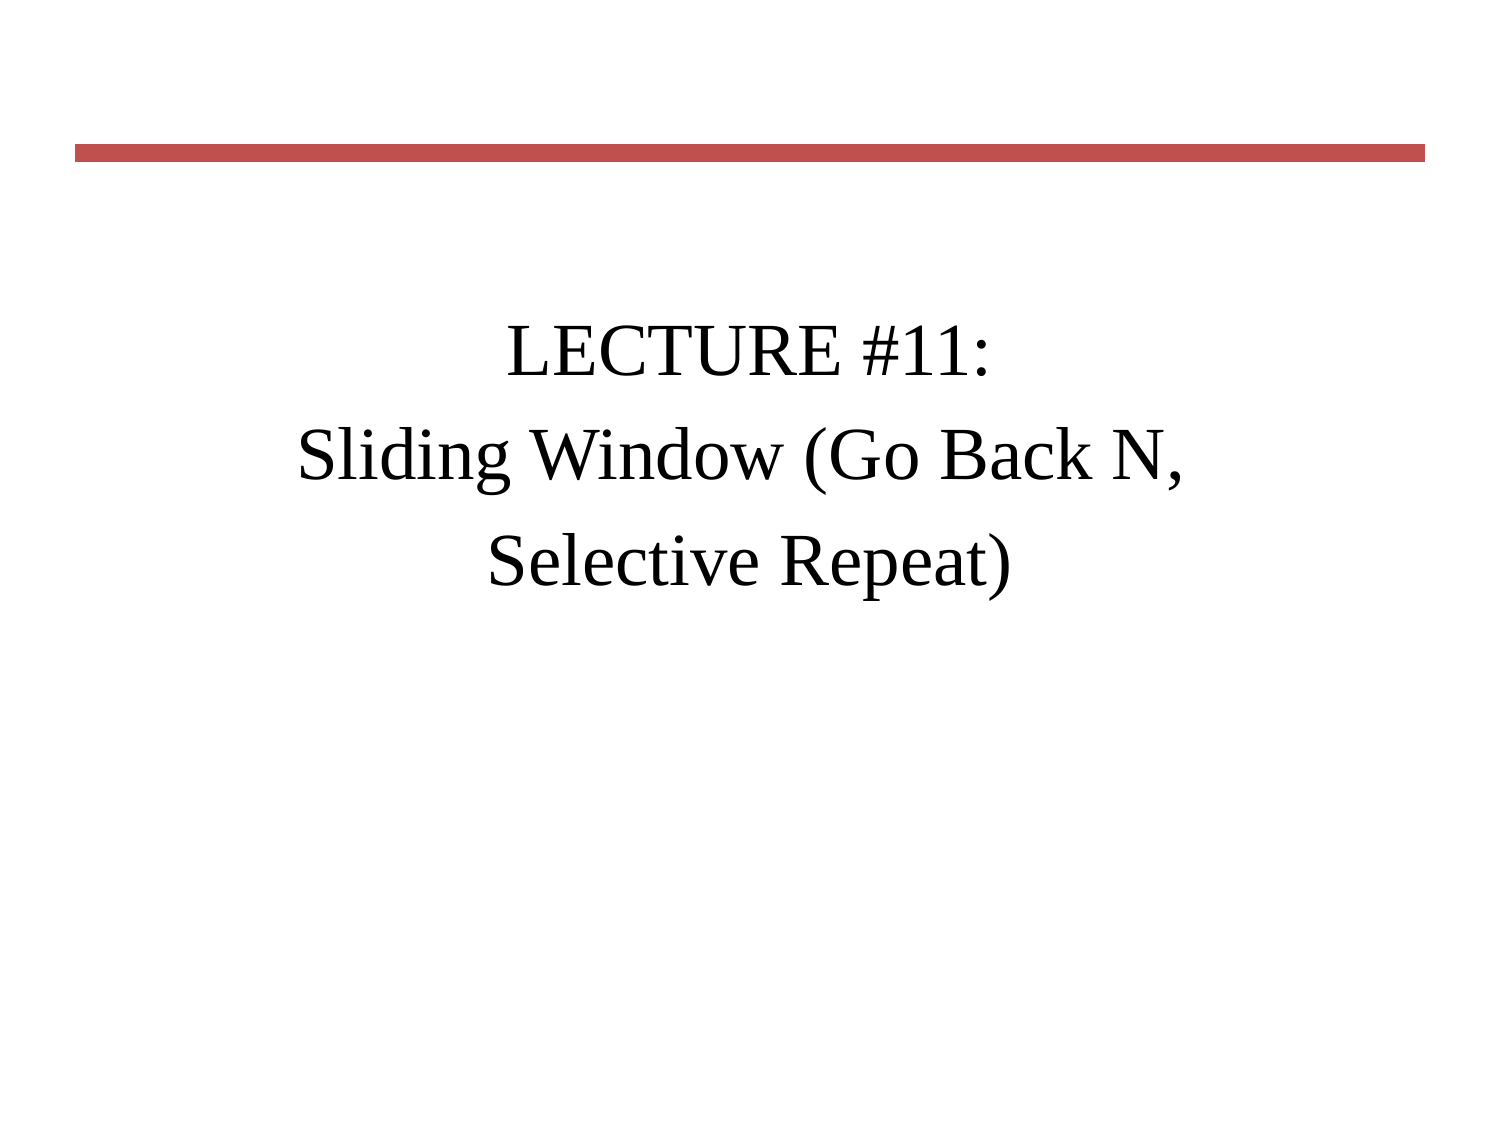

#

LECTURE #11:
Sliding Window (Go Back N,
Selective Repeat)